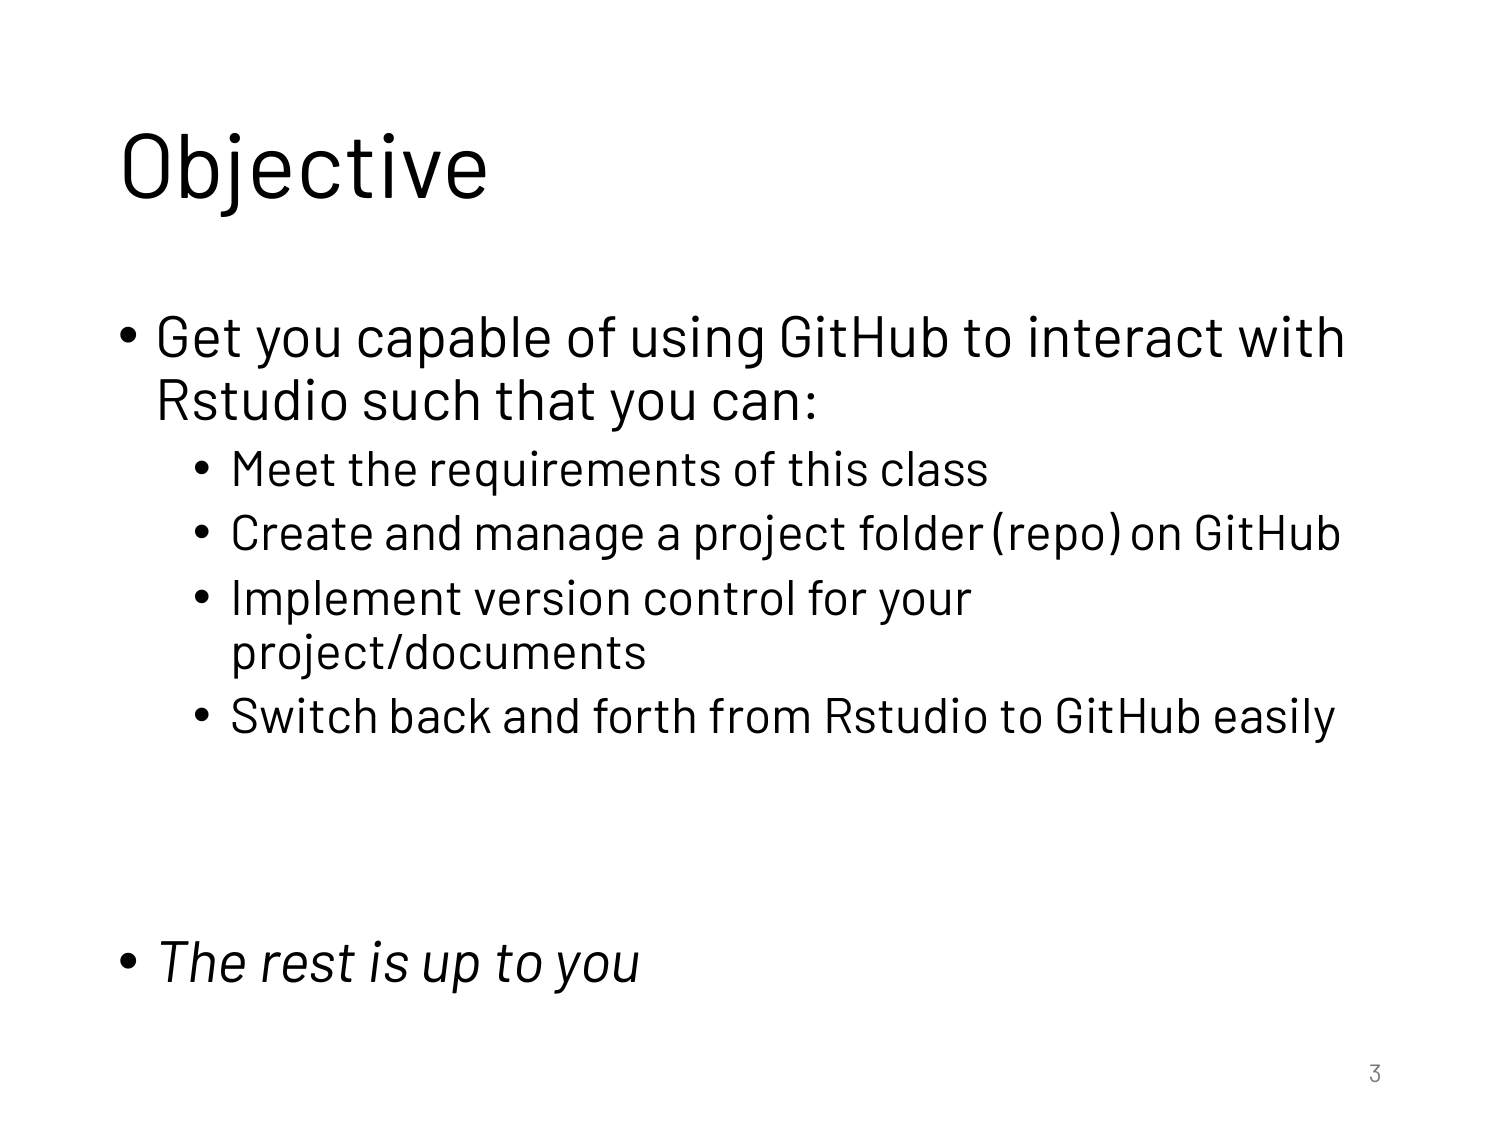

# Objective
Get you capable of using GitHub to interact with Rstudio such that you can:
Meet the requirements of this class
Create and manage a project folder (repo) on GitHub
Implement version control for your project/documents
Switch back and forth from Rstudio to GitHub easily

The rest is up to you

3